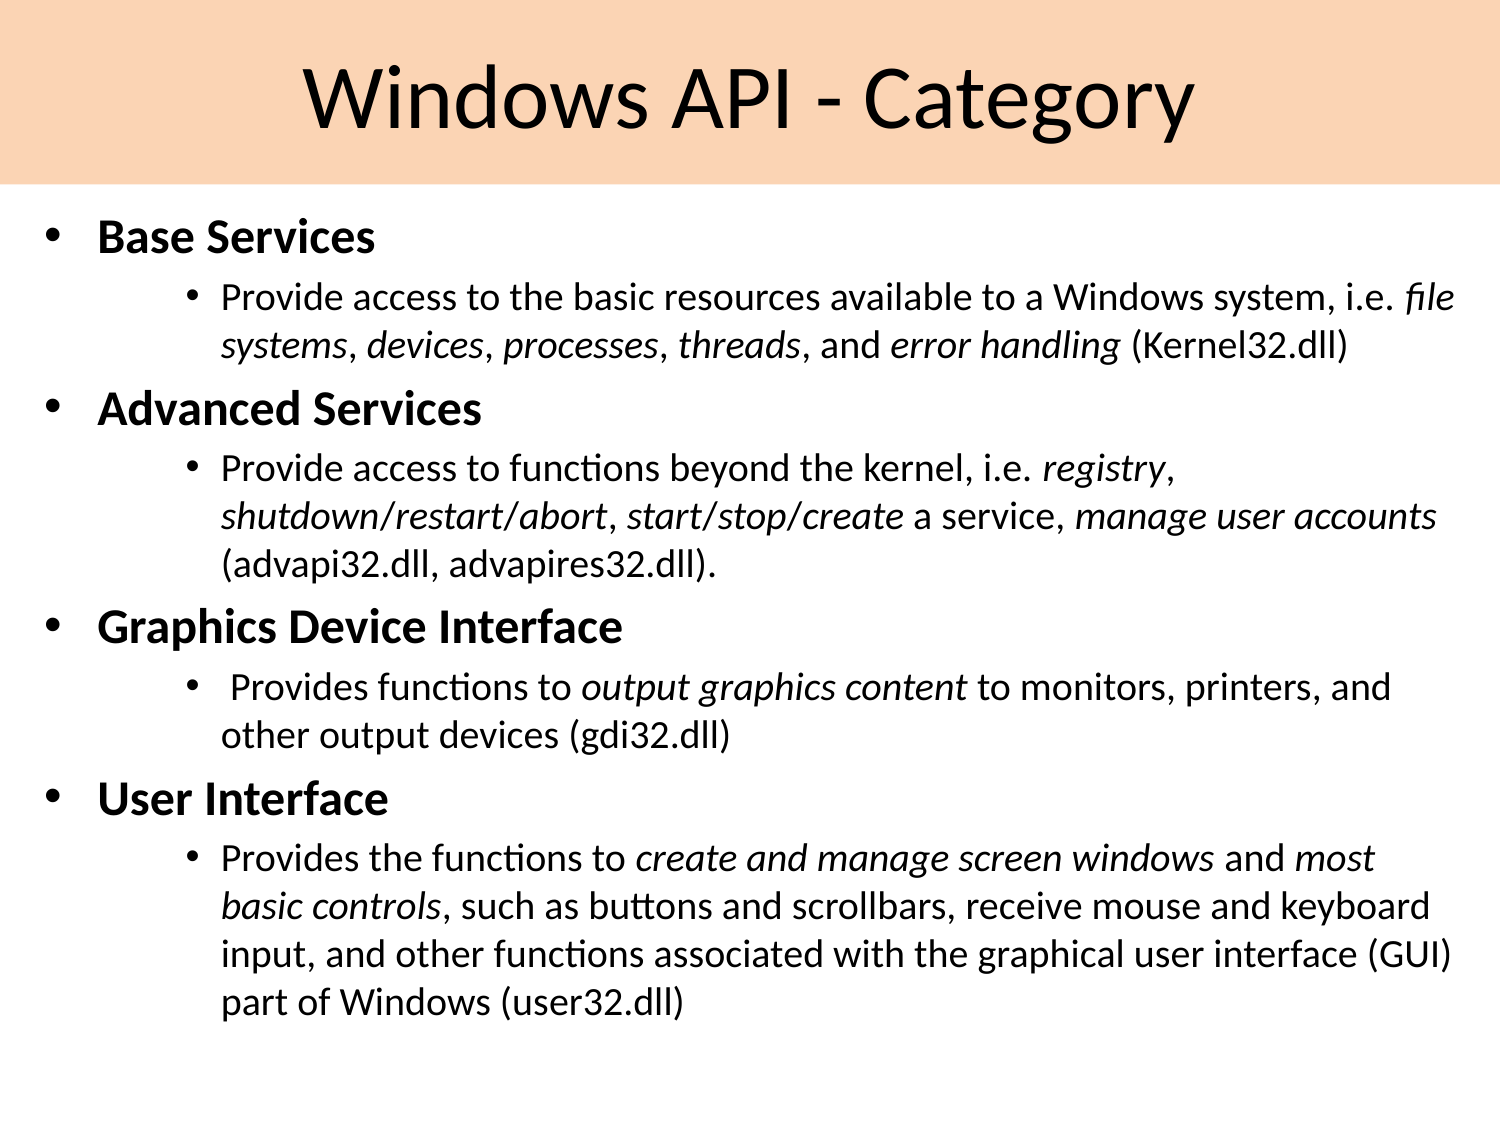

# Windows API - Category
Base Services
Provide access to the basic resources available to a Windows system, i.e. file systems, devices, processes, threads, and error handling (Kernel32.dll)
Advanced Services
Provide access to functions beyond the kernel, i.e. registry, shutdown/restart/abort, start/stop/create a service, manage user accounts (advapi32.dll, advapires32.dll).
Graphics Device Interface
 Provides functions to output graphics content to monitors, printers, and other output devices (gdi32.dll)
User Interface
Provides the functions to create and manage screen windows and most basic controls, such as buttons and scrollbars, receive mouse and keyboard input, and other functions associated with the graphical user interface (GUI) part of Windows (user32.dll)